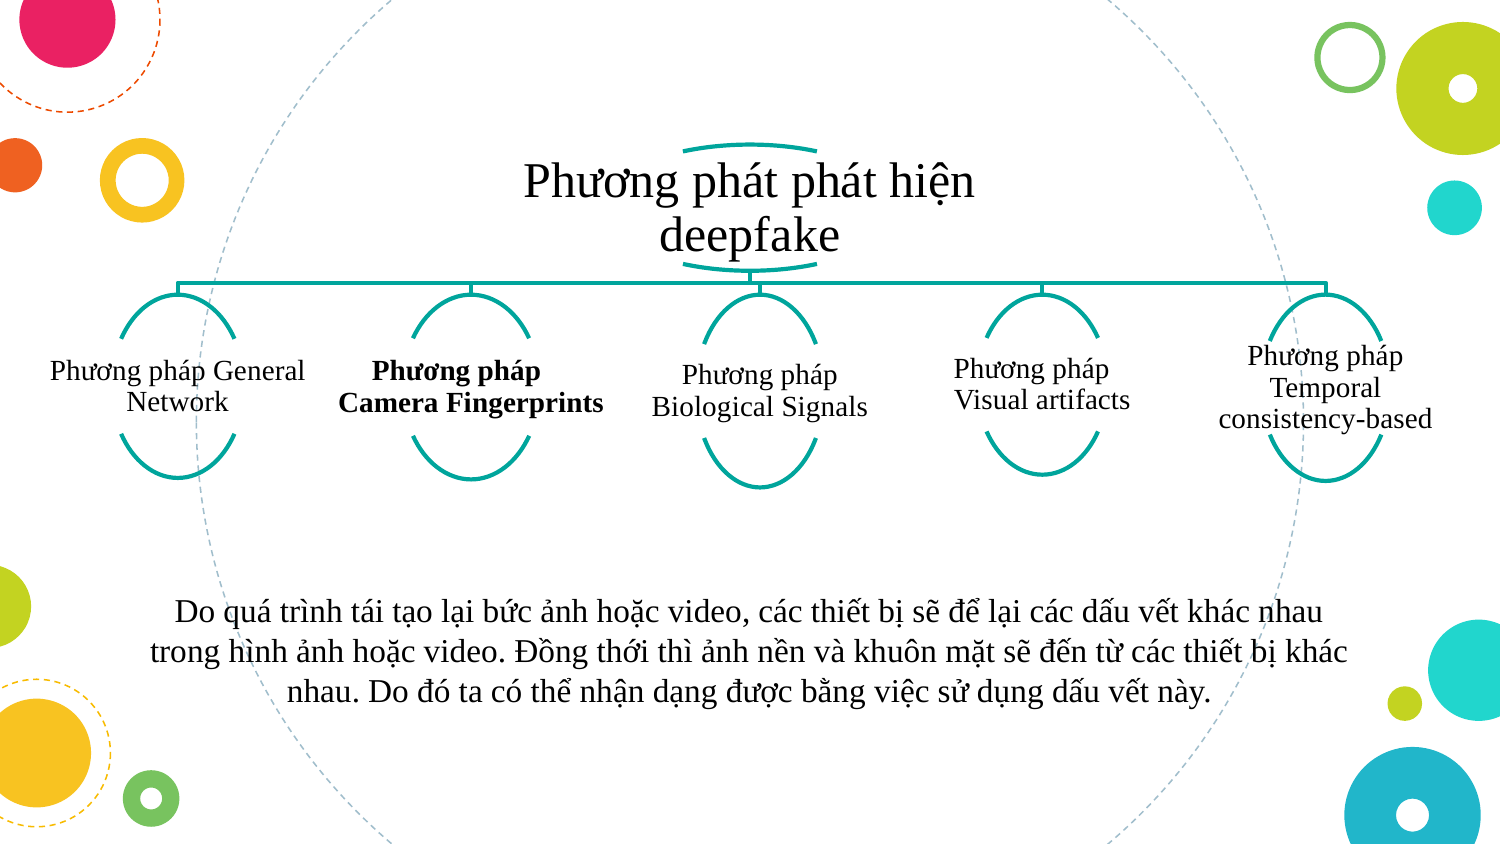

Phương phát phát hiện deepfake

Phương pháp    Visual artifacts

Phương pháp General Network

Phương pháp     Camera Fingerprints

Phương pháp Temporal consistency-based

Phương pháp Biological Signals
Do quá trình tái tạo lại bức ảnh hoặc video, các thiết bị sẽ để lại các dấu vết khác nhau trong hình ảnh hoặc video. Đồng thới thì ảnh nền và khuôn mặt sẽ đến từ các thiết bị khác nhau. Do đó ta có thể nhận dạng được bằng việc sử dụng dấu vết này.